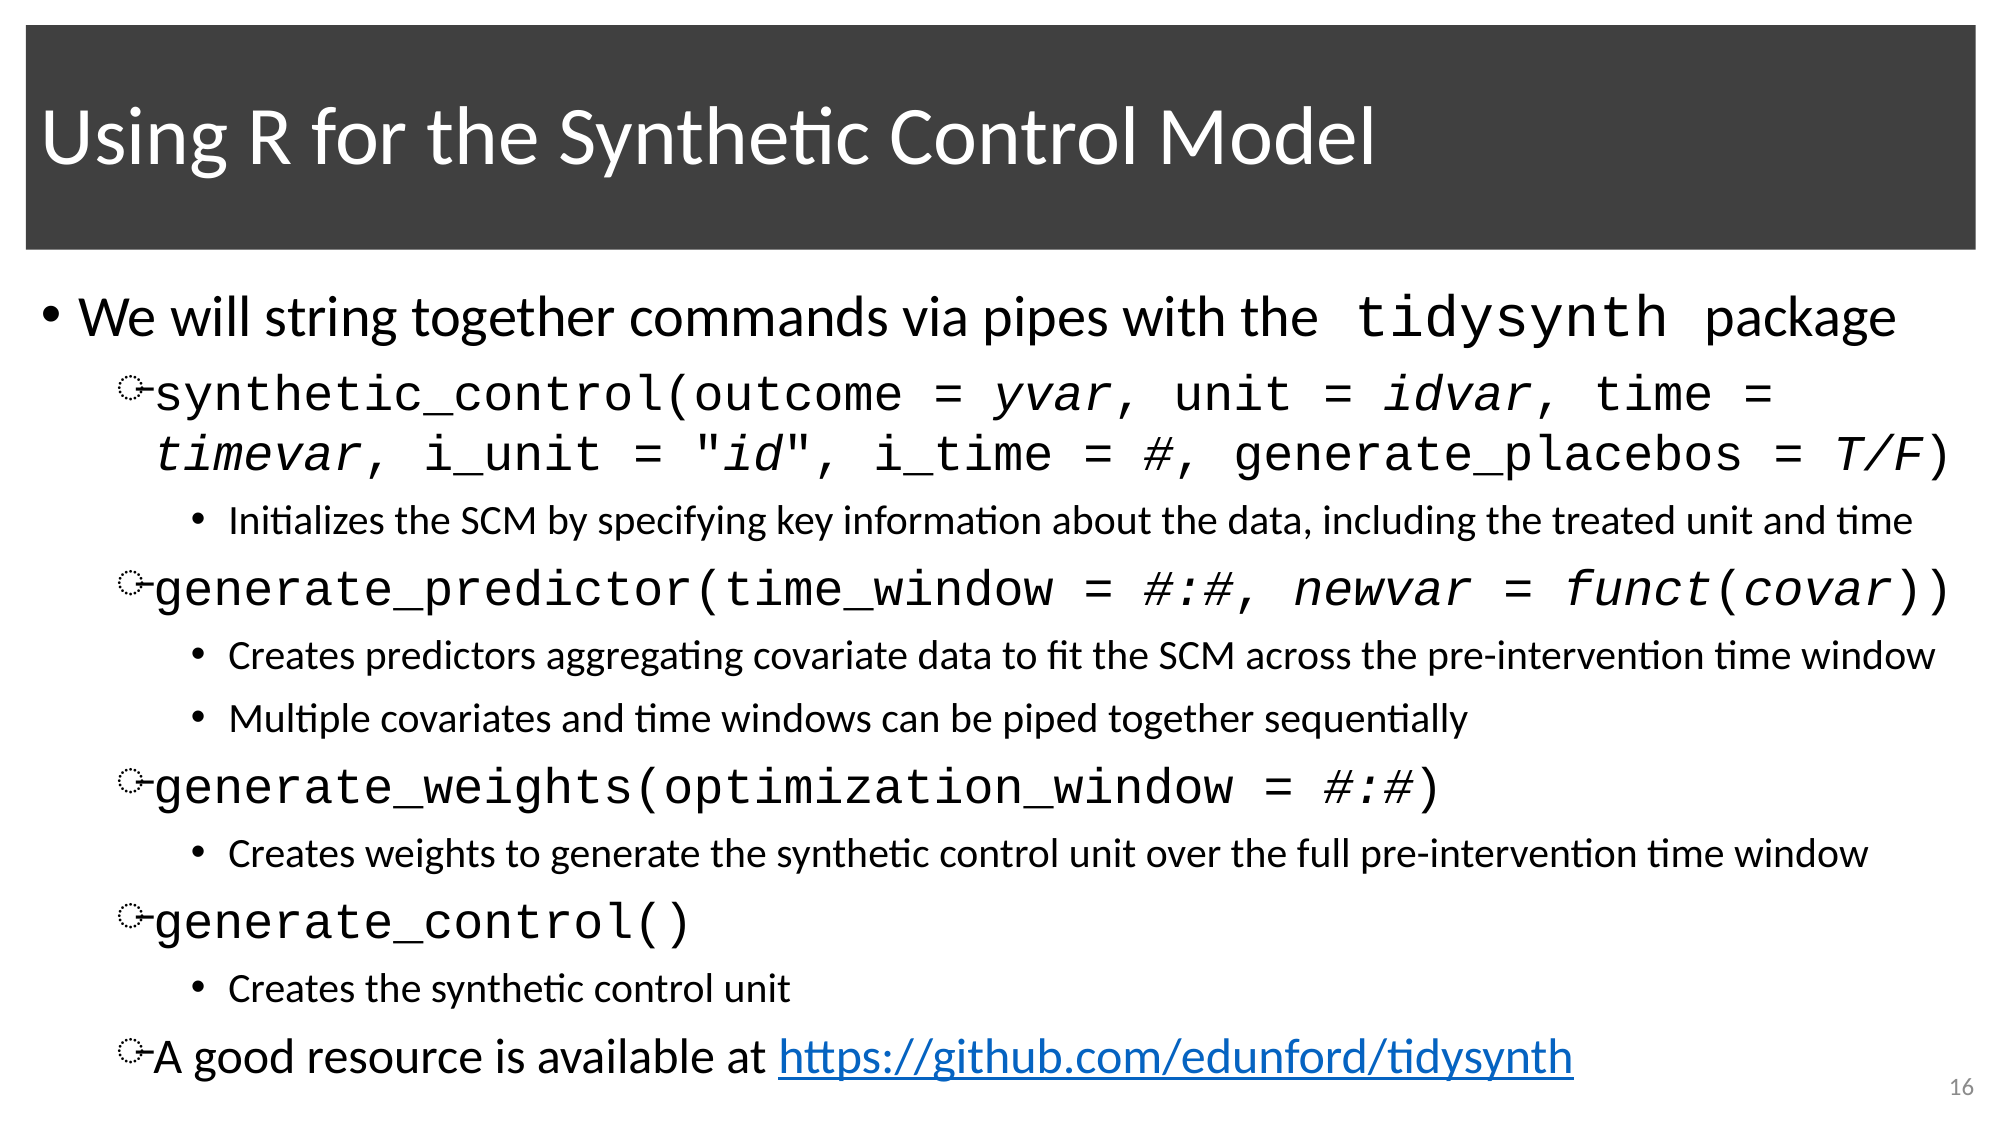

# Using R for the Synthetic Control Model
We will string together commands via pipes with the tidysynth package
synthetic_control(outcome = yvar, unit = idvar, time = timevar, i_unit = "id", i_time = #, generate_placebos = T/F)
Initializes the SCM by specifying key information about the data, including the treated unit and time
generate_predictor(time_window = #:#, newvar = funct(covar))
Creates predictors aggregating covariate data to fit the SCM across the pre-intervention time window
Multiple covariates and time windows can be piped together sequentially
generate_weights(optimization_window = #:#)
Creates weights to generate the synthetic control unit over the full pre-intervention time window
generate_control()
Creates the synthetic control unit
A good resource is available at https://github.com/edunford/tidysynth
16